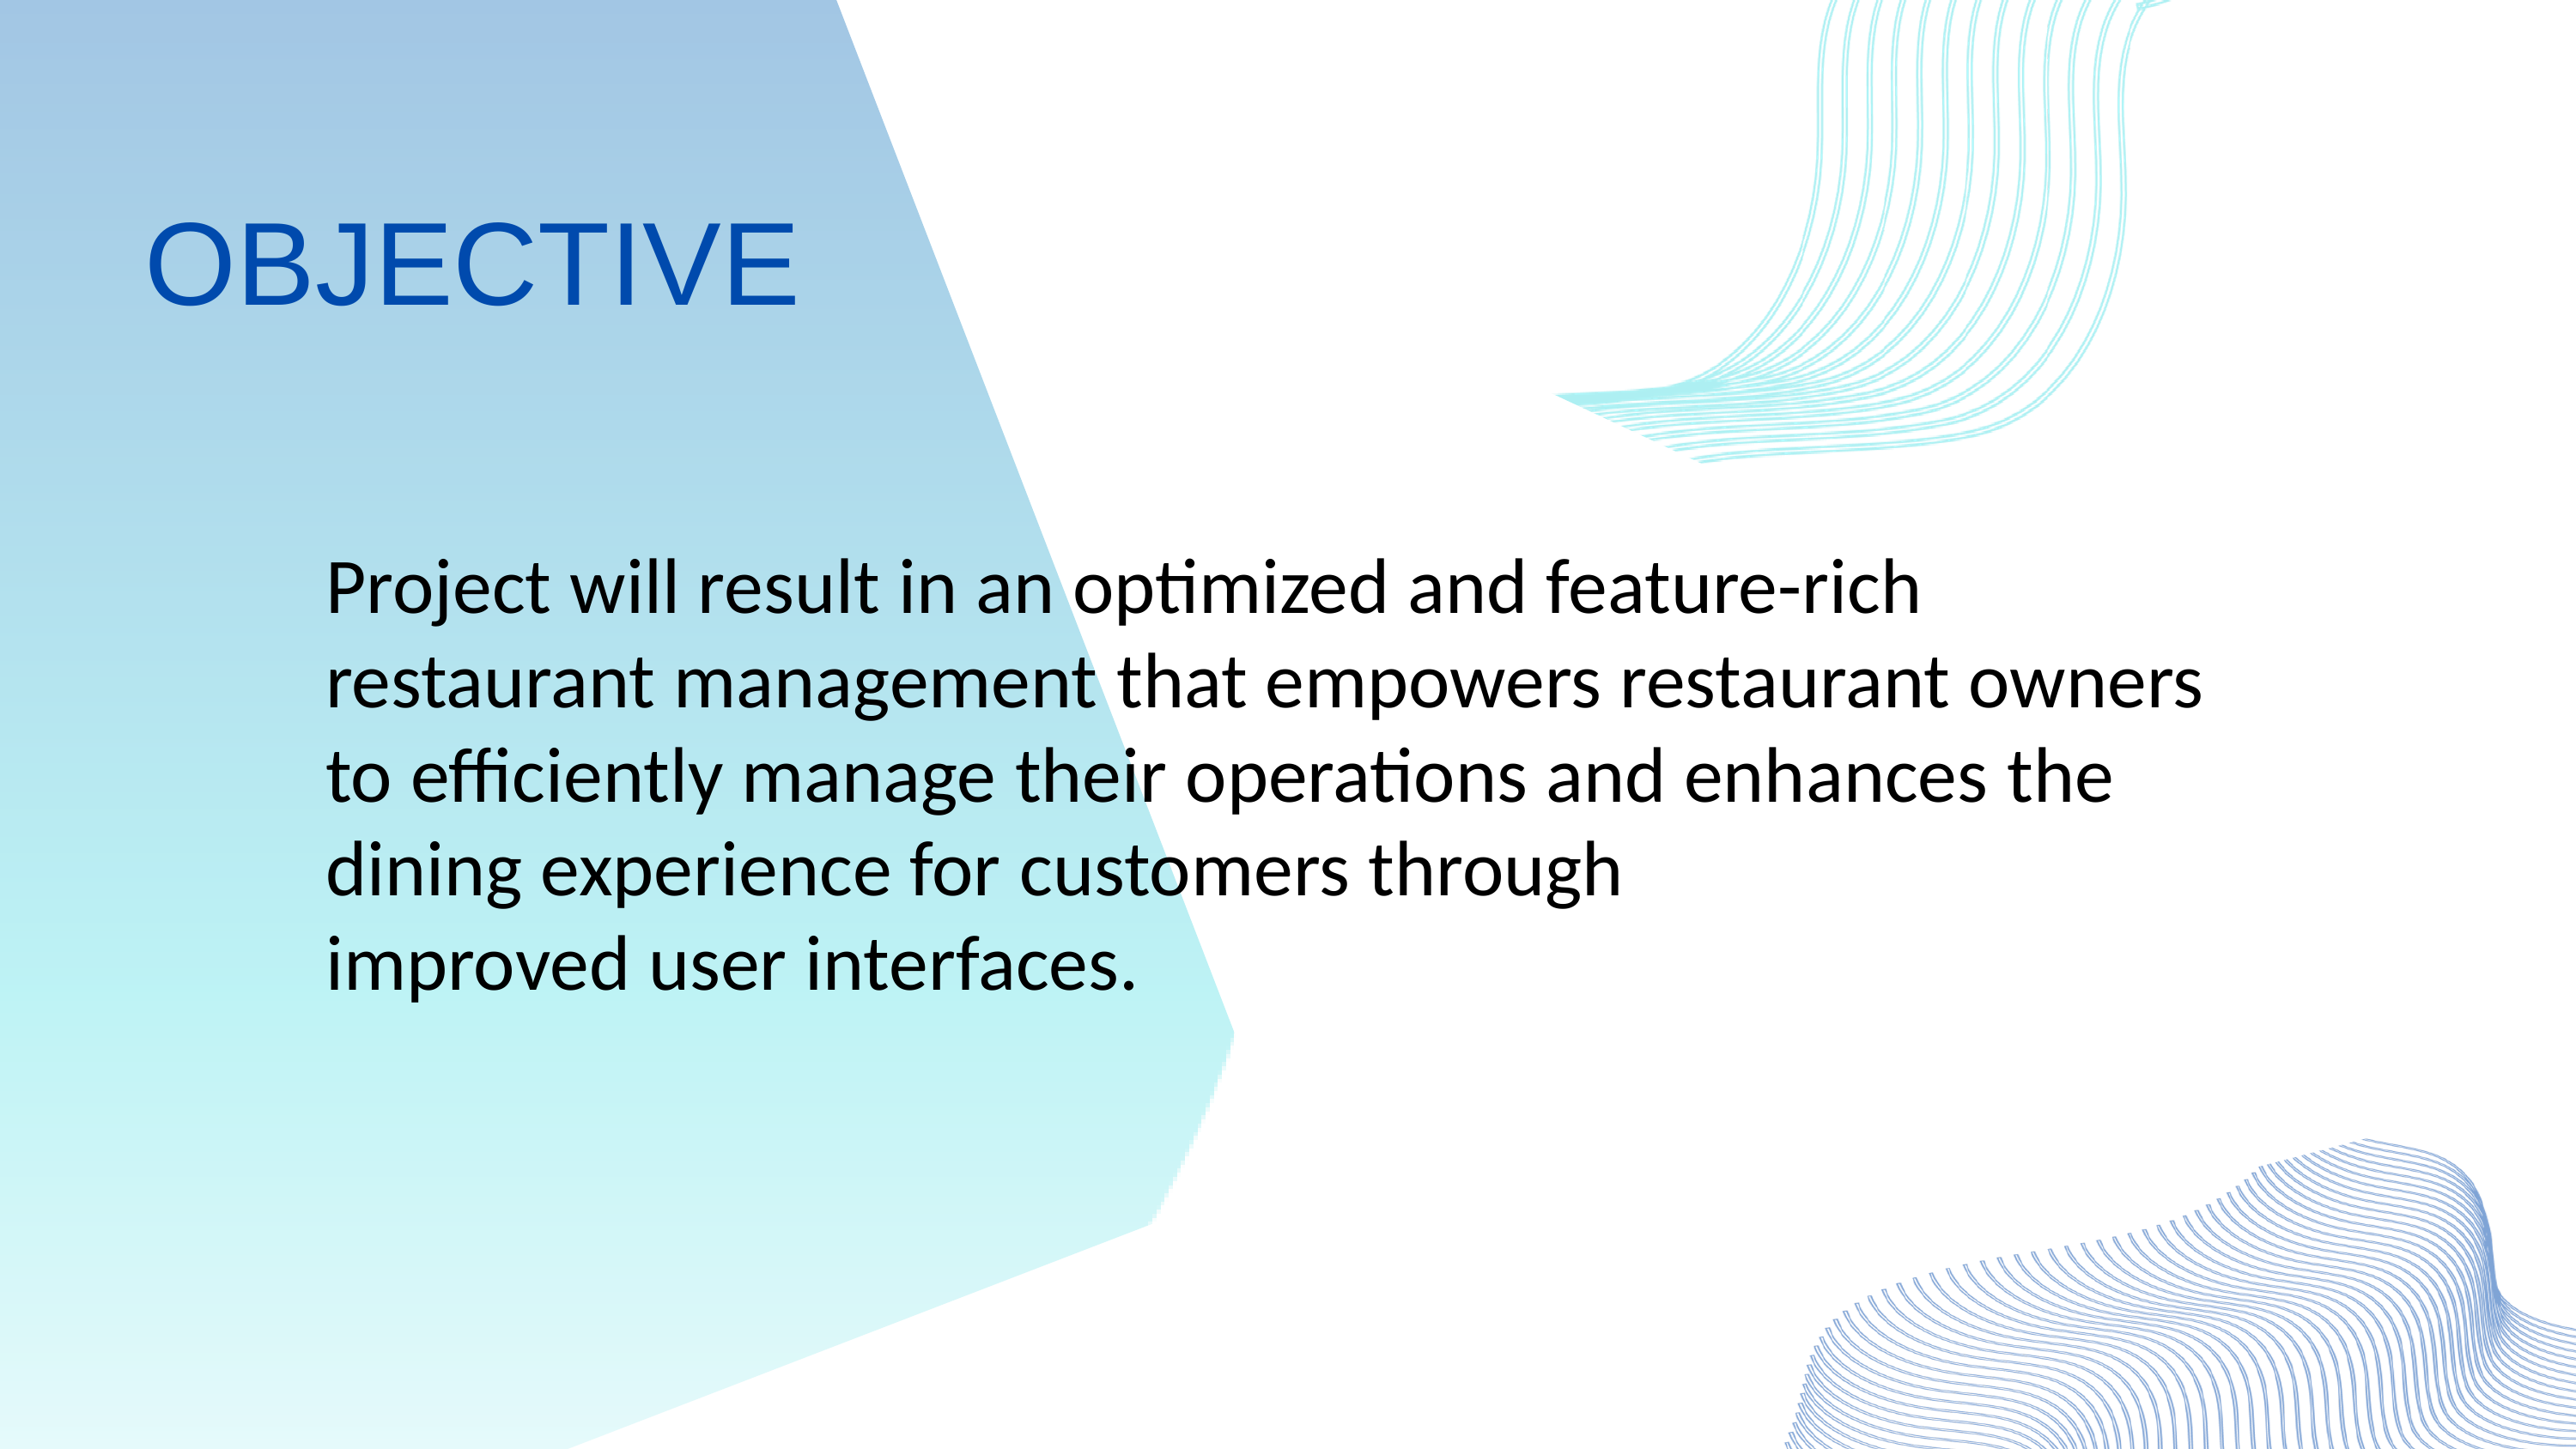

OBJECTIVE
Project will result in an optimized and feature-rich restaurant management that empowers restaurant owners to efficiently manage their operations and enhances the dining experience for customers through improved user interfaces.​
​